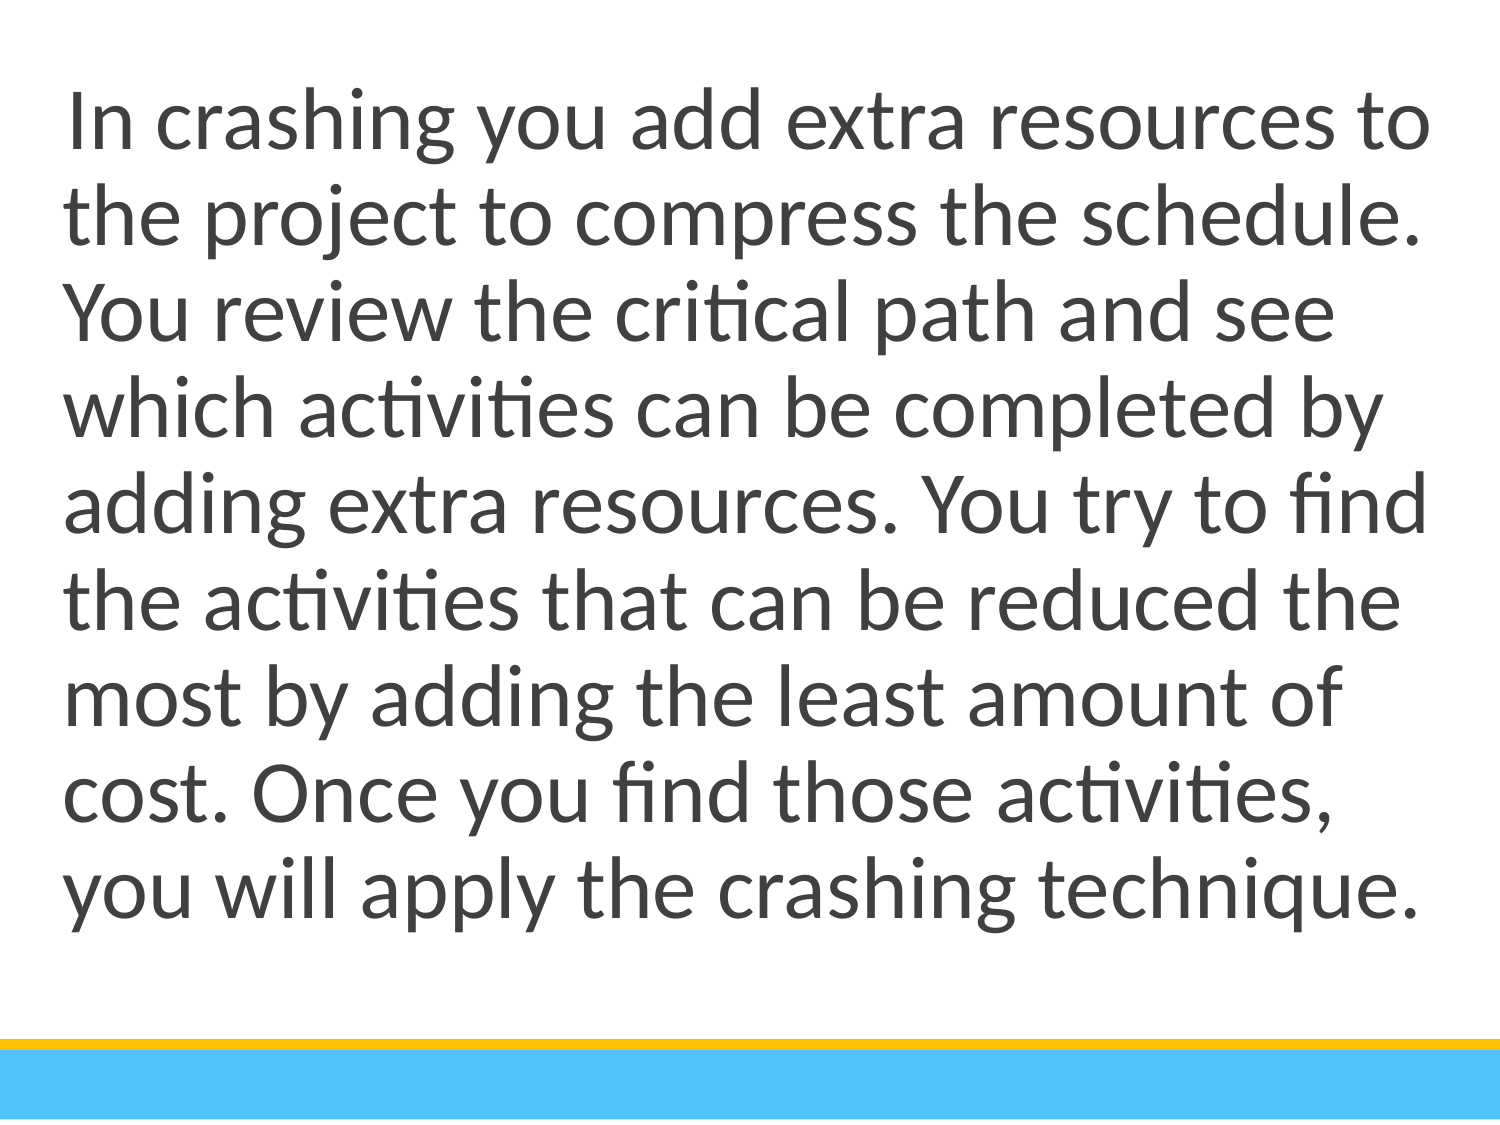

In crashing you add extra resources to the project to compress the schedule. You review the critical path and see which activities can be completed by adding extra resources. You try to find the activities that can be reduced the most by adding the least amount of cost. Once you find those activities, you will apply the crashing technique.